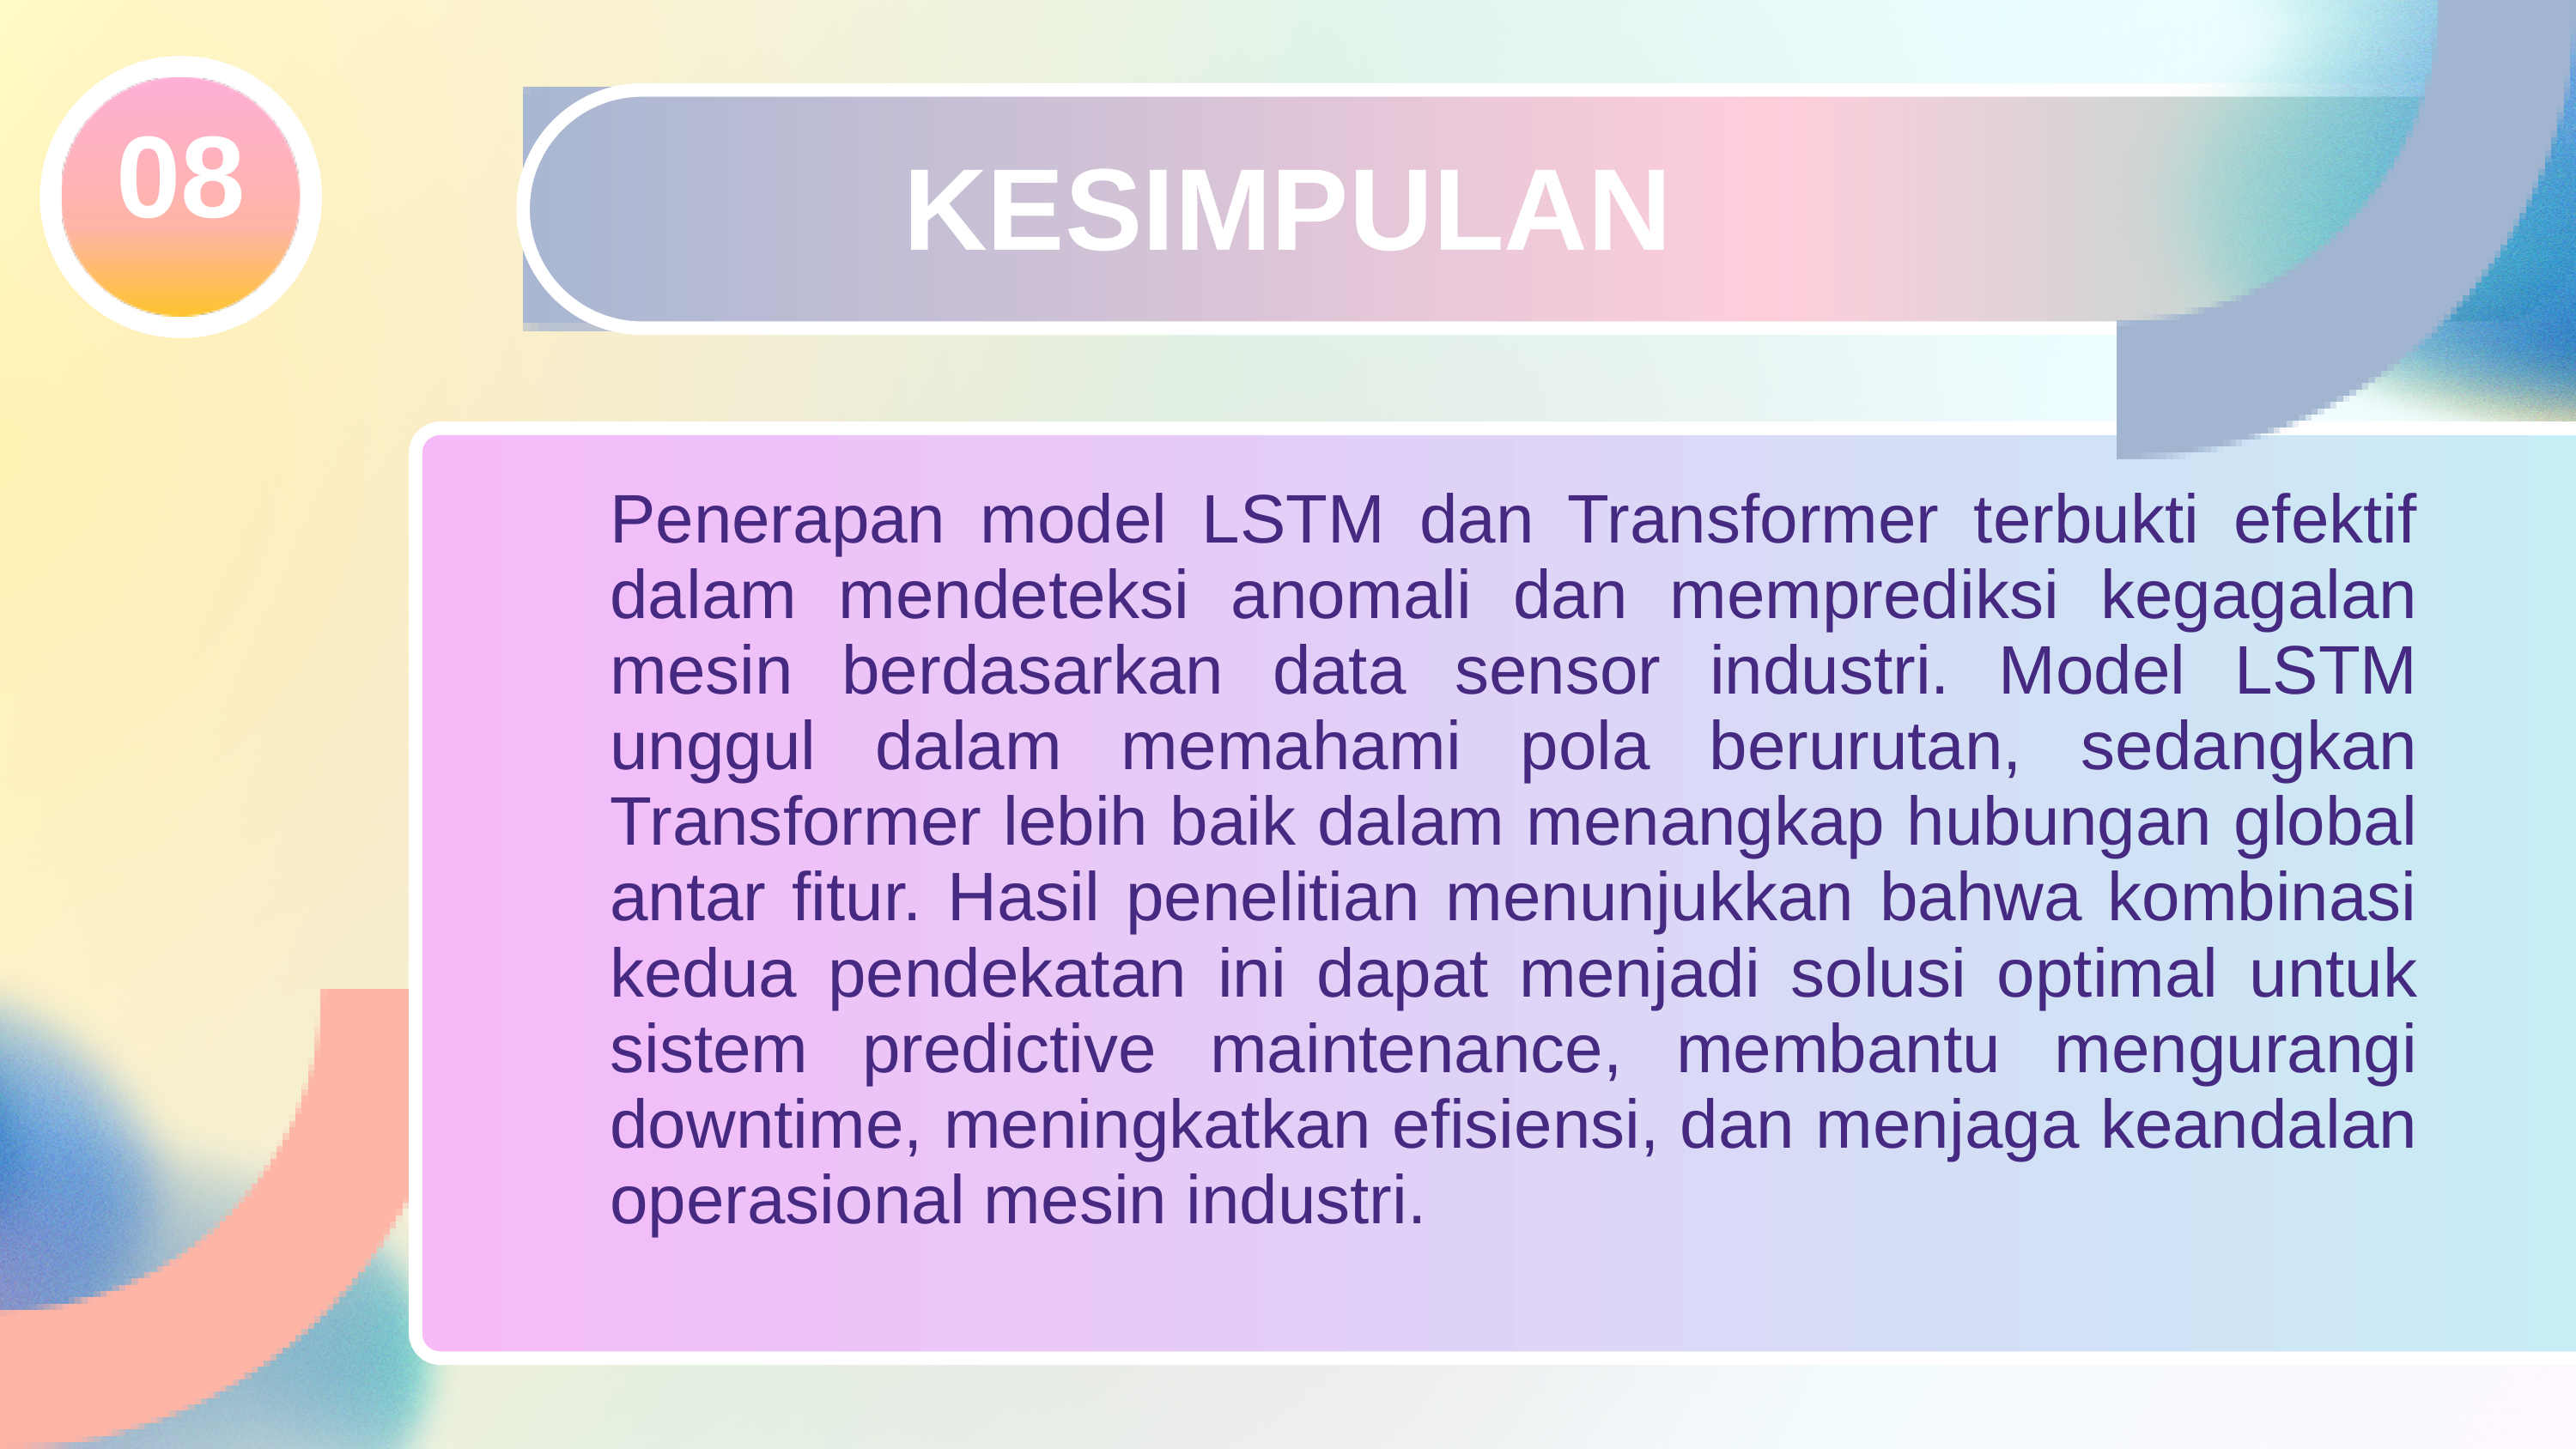

08
KESIMPULAN

Penerapan model LSTM dan Transformer terbukti efektif dalam mendeteksi anomali dan memprediksi kegagalan mesin berdasarkan data sensor industri. Model LSTM unggul dalam memahami pola berurutan, sedangkan Transformer lebih baik dalam menangkap hubungan global antar fitur. Hasil penelitian menunjukkan bahwa kombinasi kedua pendekatan ini dapat menjadi solusi optimal untuk sistem predictive maintenance, membantu mengurangi downtime, meningkatkan efisiensi, dan menjaga keandalan operasional mesin industri.